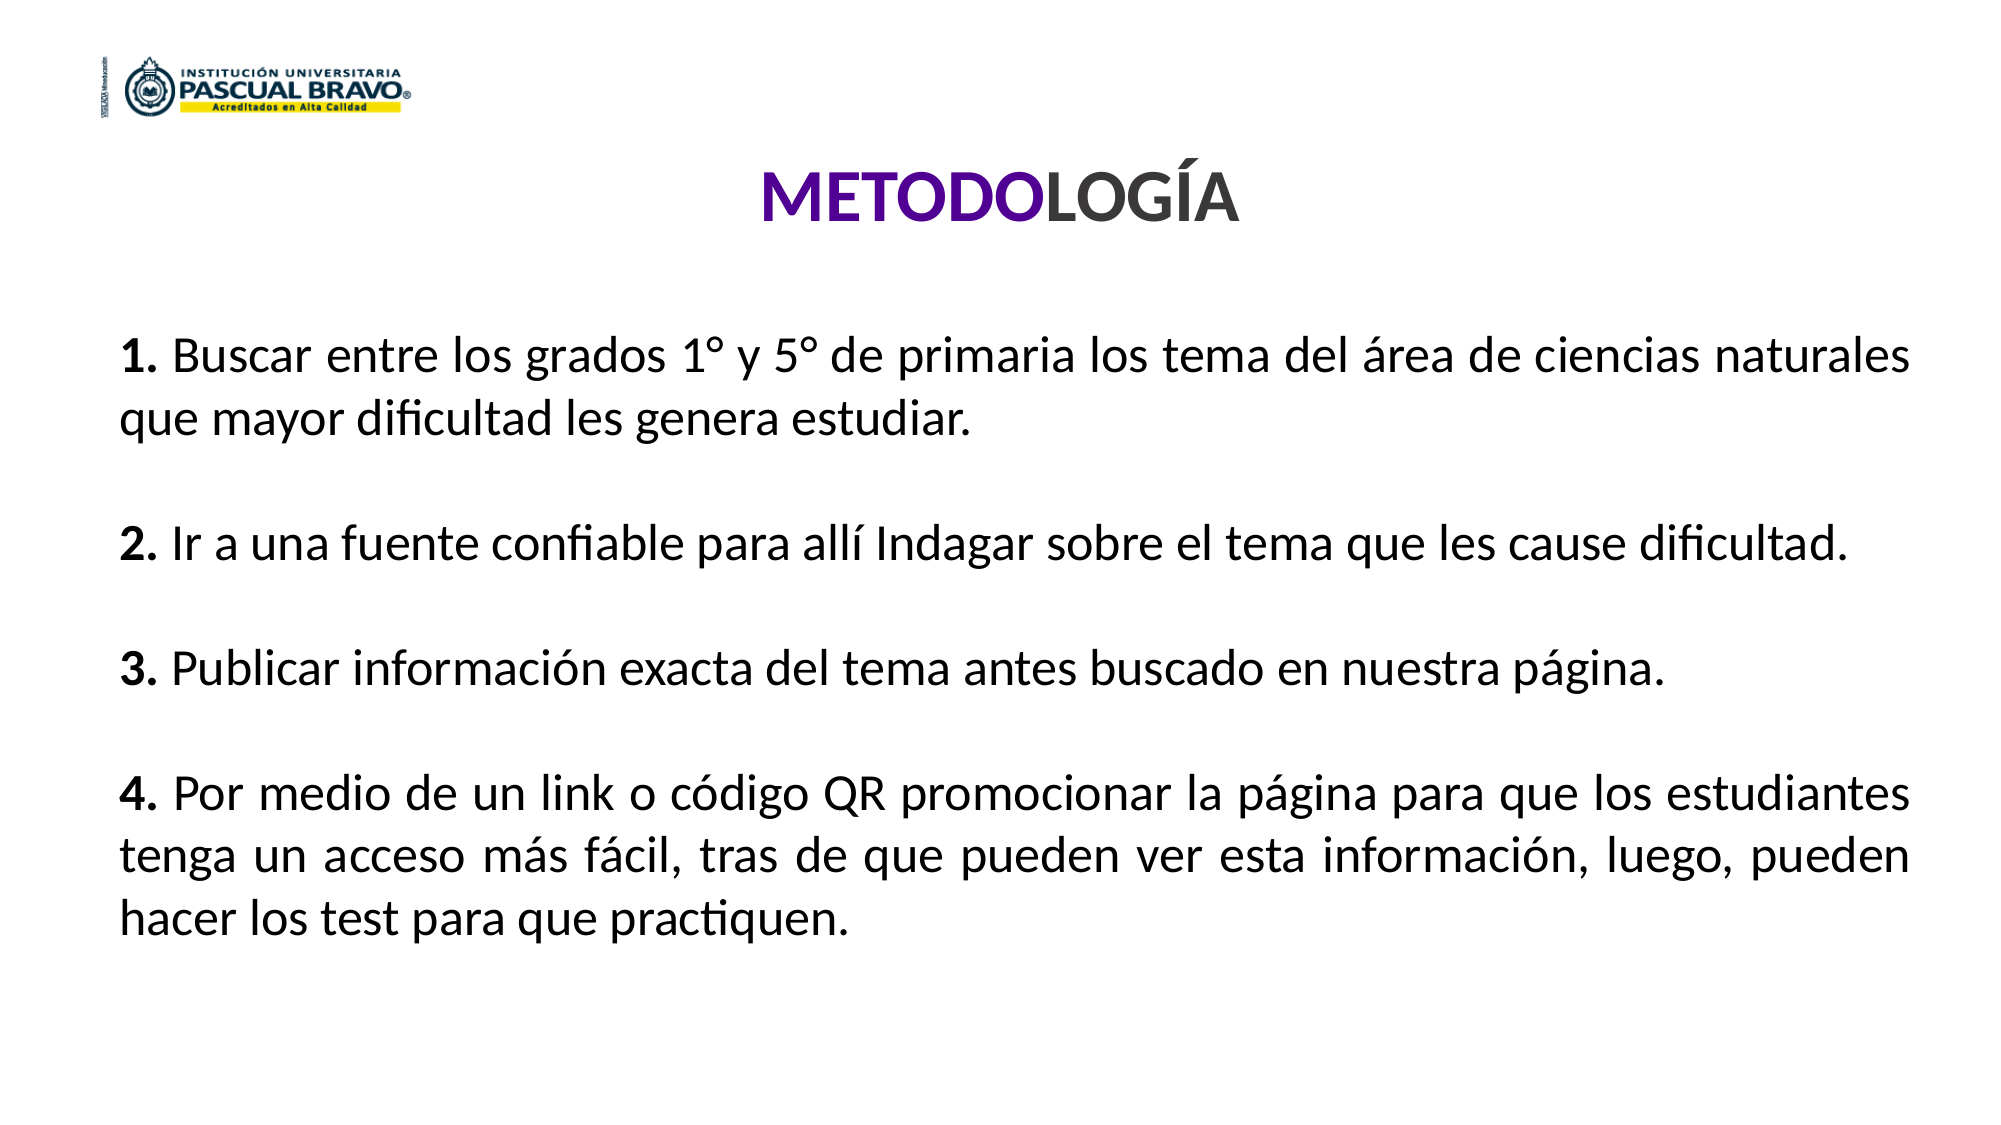

METODOLOGÍA
1. Buscar entre los grados 1° y 5° de primaria los tema del área de ciencias naturales que mayor dificultad les genera estudiar.

2. Ir a una fuente confiable para allí Indagar sobre el tema que les cause dificultad.

3. Publicar información exacta del tema antes buscado en nuestra página.

4. Por medio de un link o código QR promocionar la página para que los estudiantes tenga un acceso más fácil, tras de que pueden ver esta información, luego, pueden hacer los test para que practiquen.